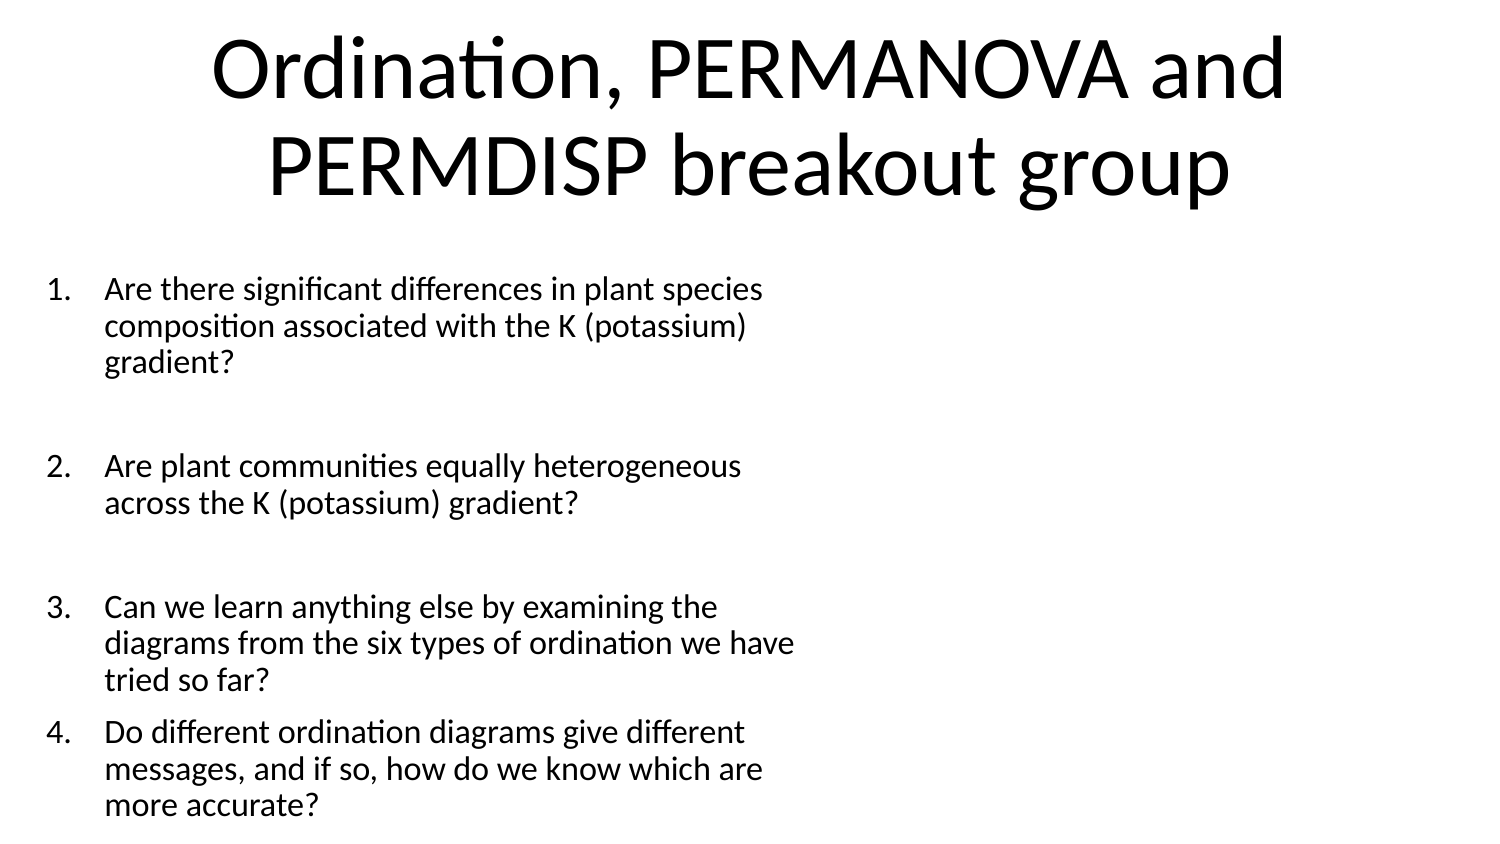

# Ordination, PERMANOVA and PERMDISP breakout group
Are there significant differences in plant species composition associated with the K (potassium) gradient?

Are plant communities equally heterogeneous across the K (potassium) gradient?

Can we learn anything else by examining the diagrams from the six types of ordination we have tried so far?
Do different ordination diagrams give different messages, and if so, how do we know which are more accurate?